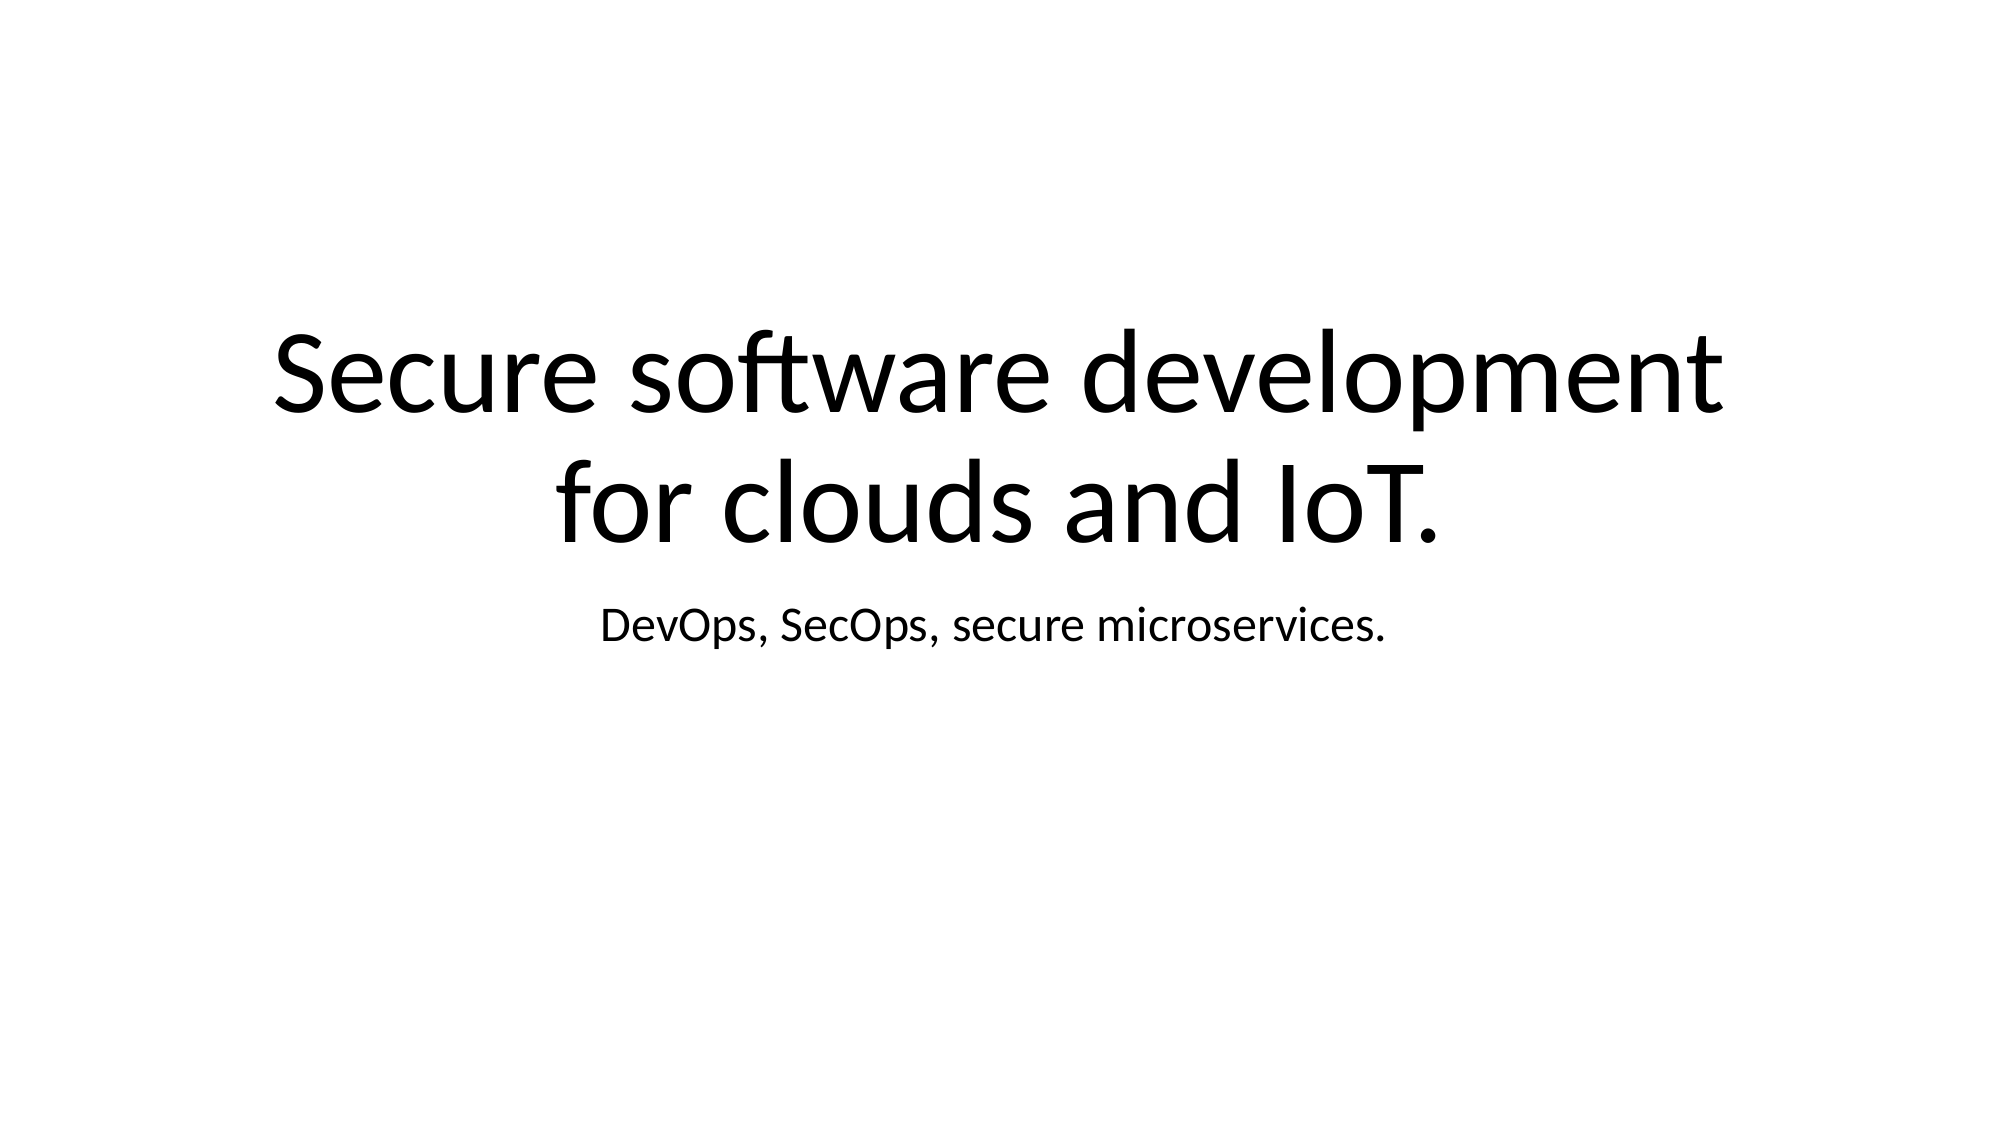

# Secure software development for clouds and IoT.
DevOps, SecOps, secure microservices.